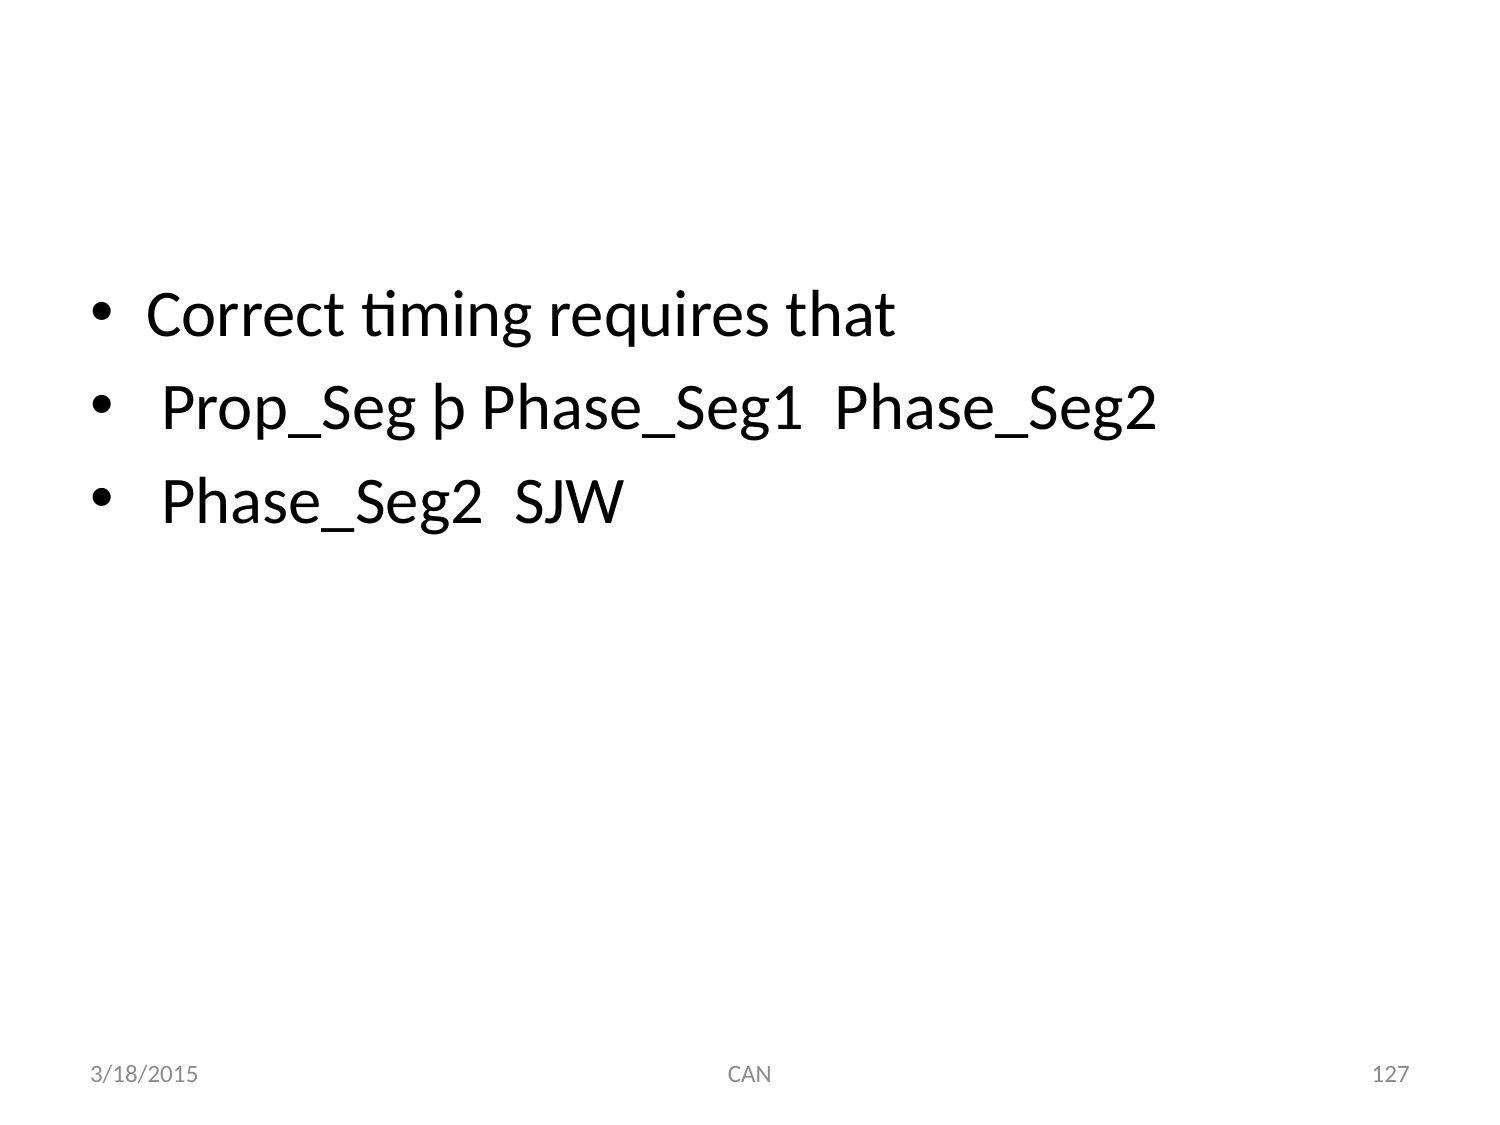

#
Correct timing requires that
 Prop_Seg þ Phase_Seg1  Phase_Seg2
 Phase_Seg2  SJW
3/18/2015
CAN
127